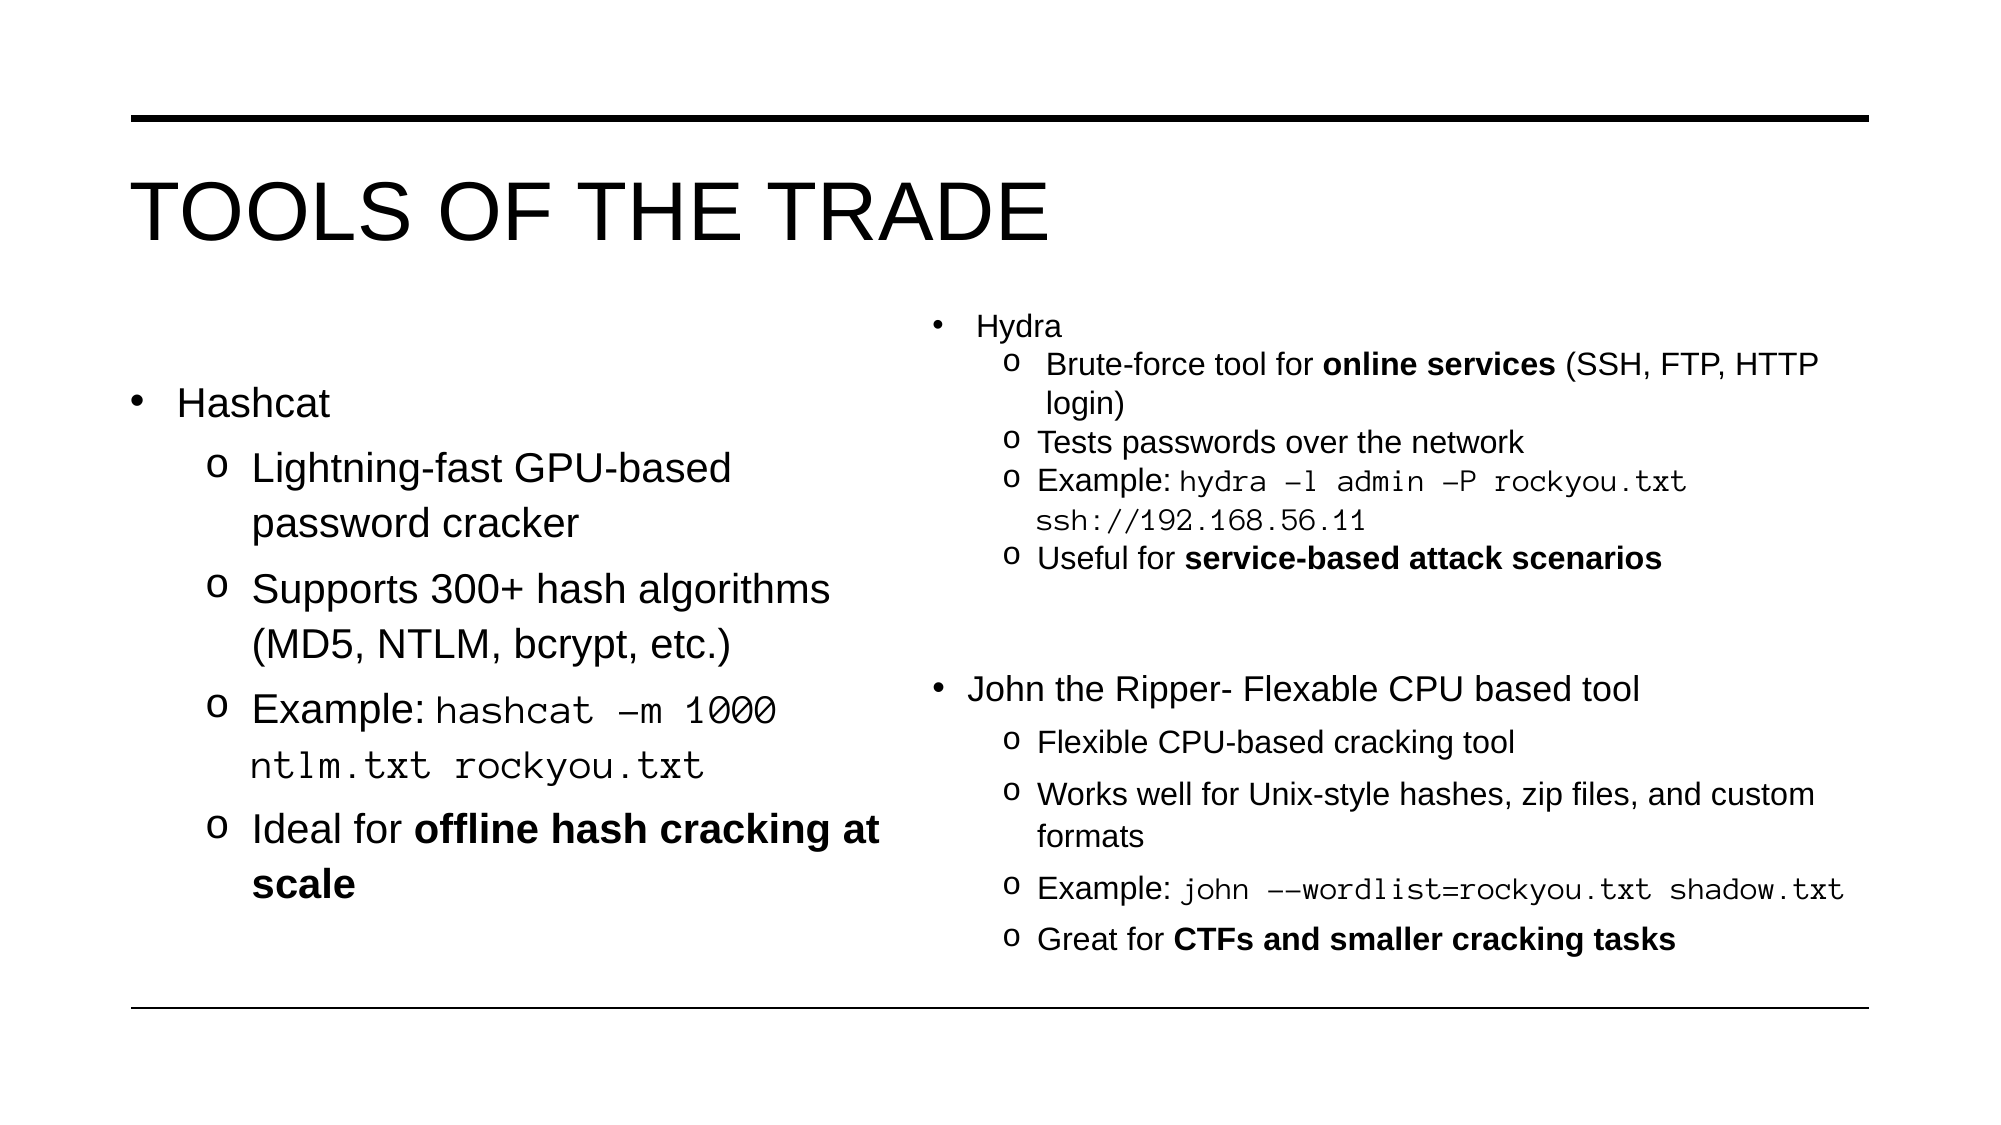

# Tools of The Trade

Hashcat
Lightning-fast GPU-based password cracker
Supports 300+ hash algorithms (MD5, NTLM, bcrypt, etc.)
Example: hashcat -m 1000 ntlm.txt rockyou.txt
Ideal for offline hash cracking at scale

Hydra
Brute-force tool for online services (SSH, FTP, HTTP login)
Tests passwords over the network
Example: hydra -l admin -P rockyou.txt ssh://192.168.56.11
Useful for service-based attack scenarios

John the Ripper- Flexable CPU based tool
Flexible CPU-based cracking tool
Works well for Unix-style hashes, zip files, and custom formats
Example: john --wordlist=rockyou.txt shadow.txt
Great for CTFs and smaller cracking tasks